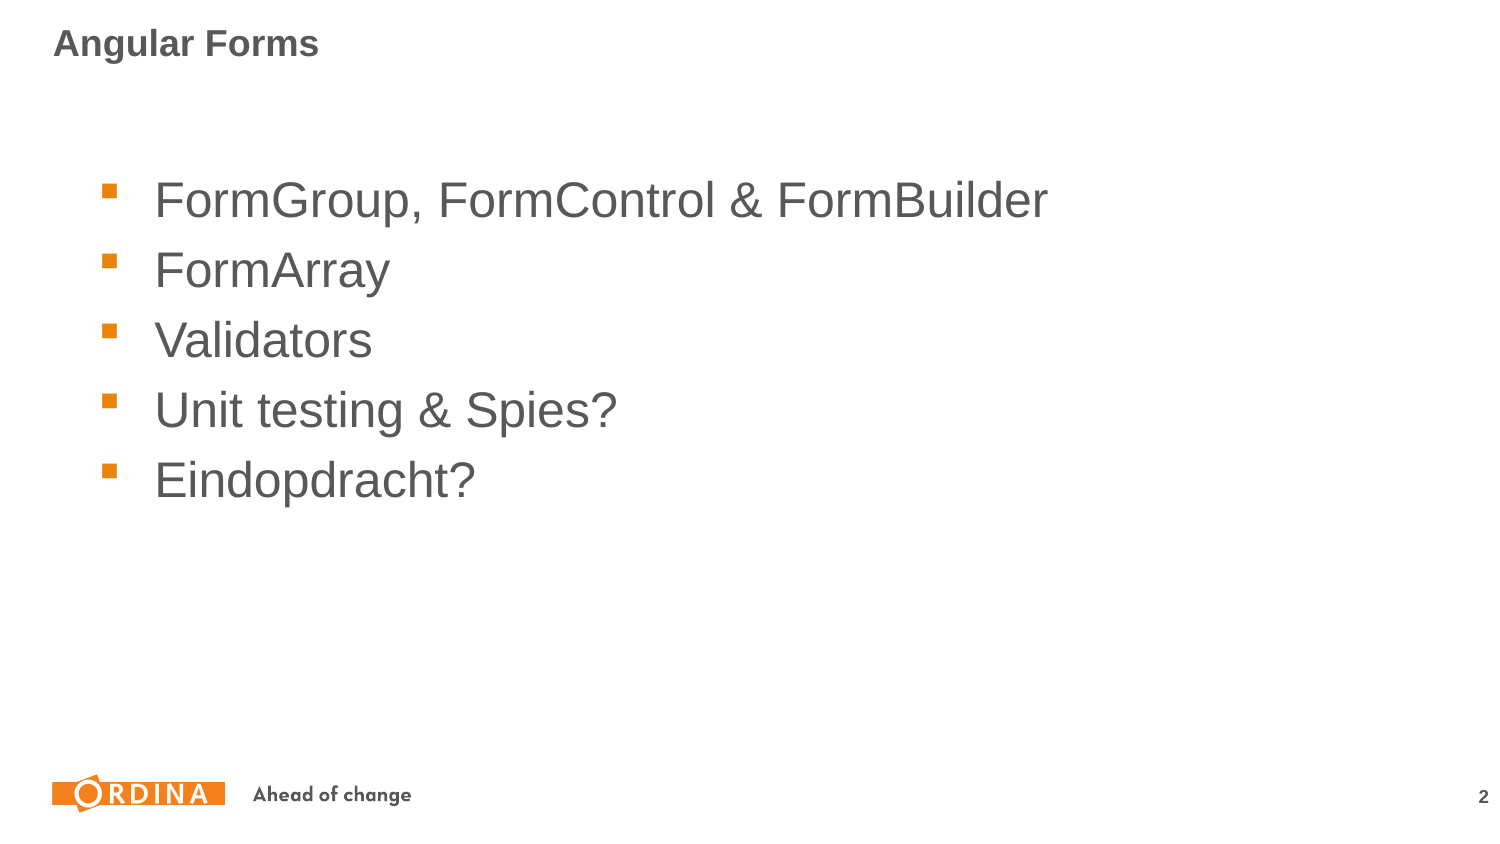

# Angular Forms
FormGroup, FormControl & FormBuilder
FormArray
Validators
Unit testing & Spies?
Eindopdracht?